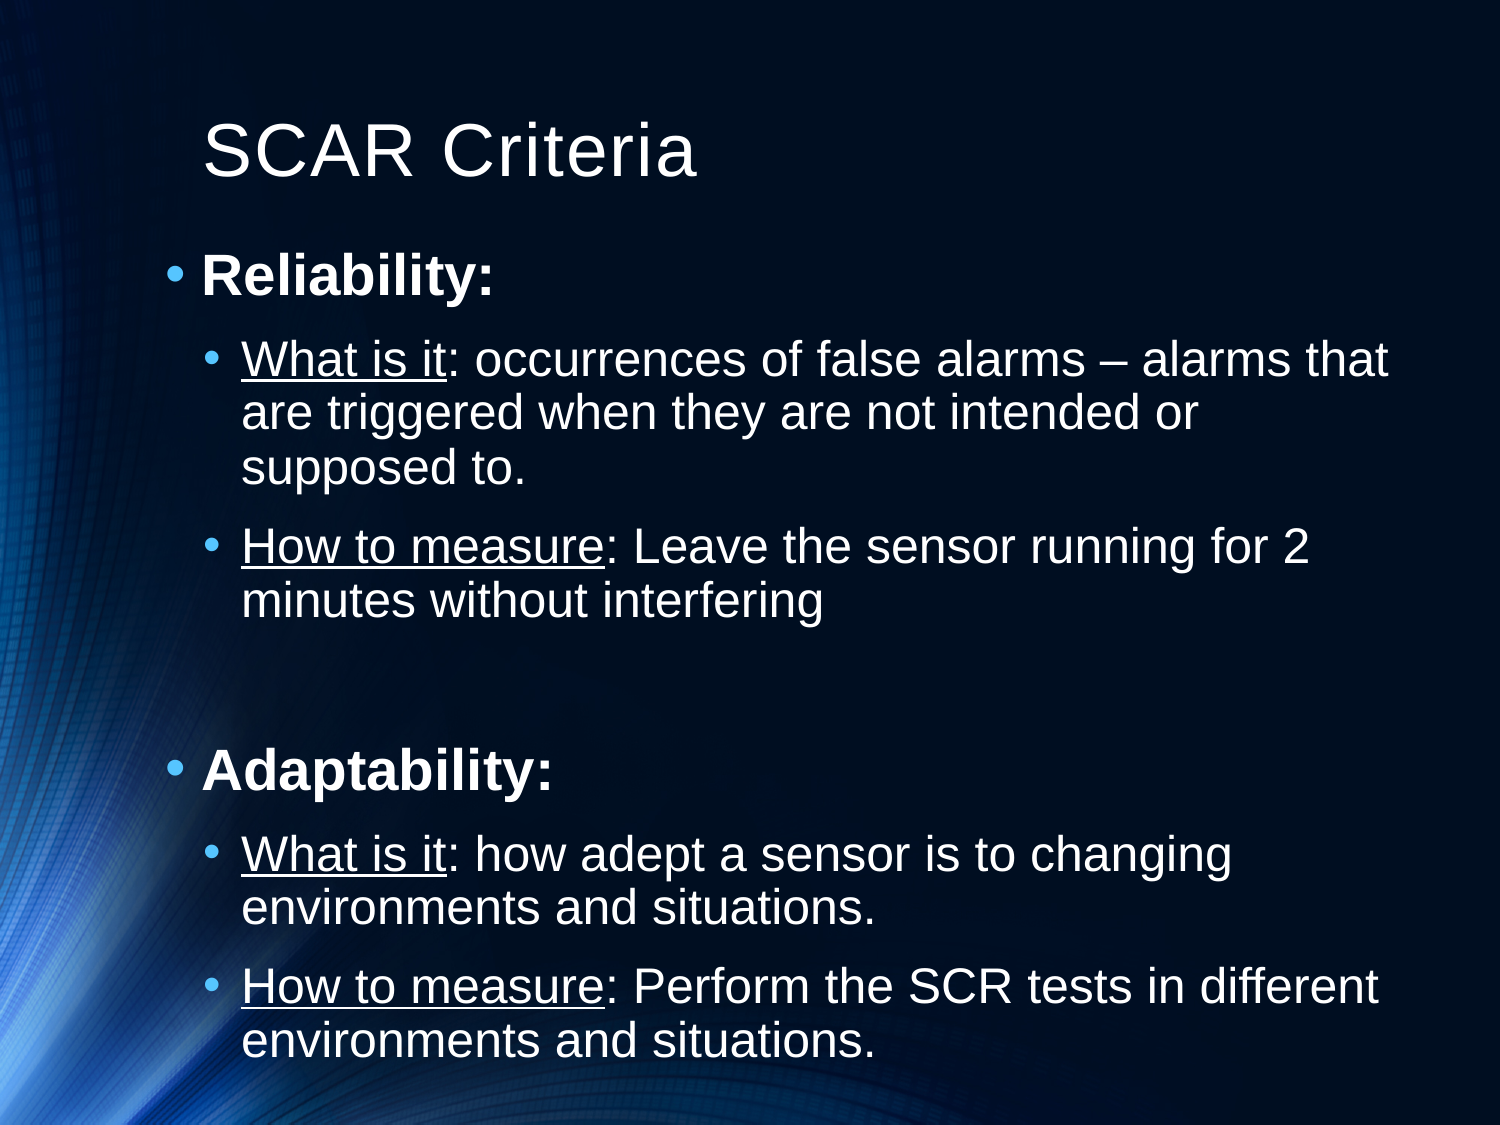

# SCAR Criteria
Reliability:
What is it: occurrences of false alarms – alarms that are triggered when they are not intended or supposed to.
How to measure: Leave the sensor running for 2 minutes without interfering

Adaptability:
What is it: how adept a sensor is to changing environments and situations.
How to measure: Perform the SCR tests in different environments and situations.